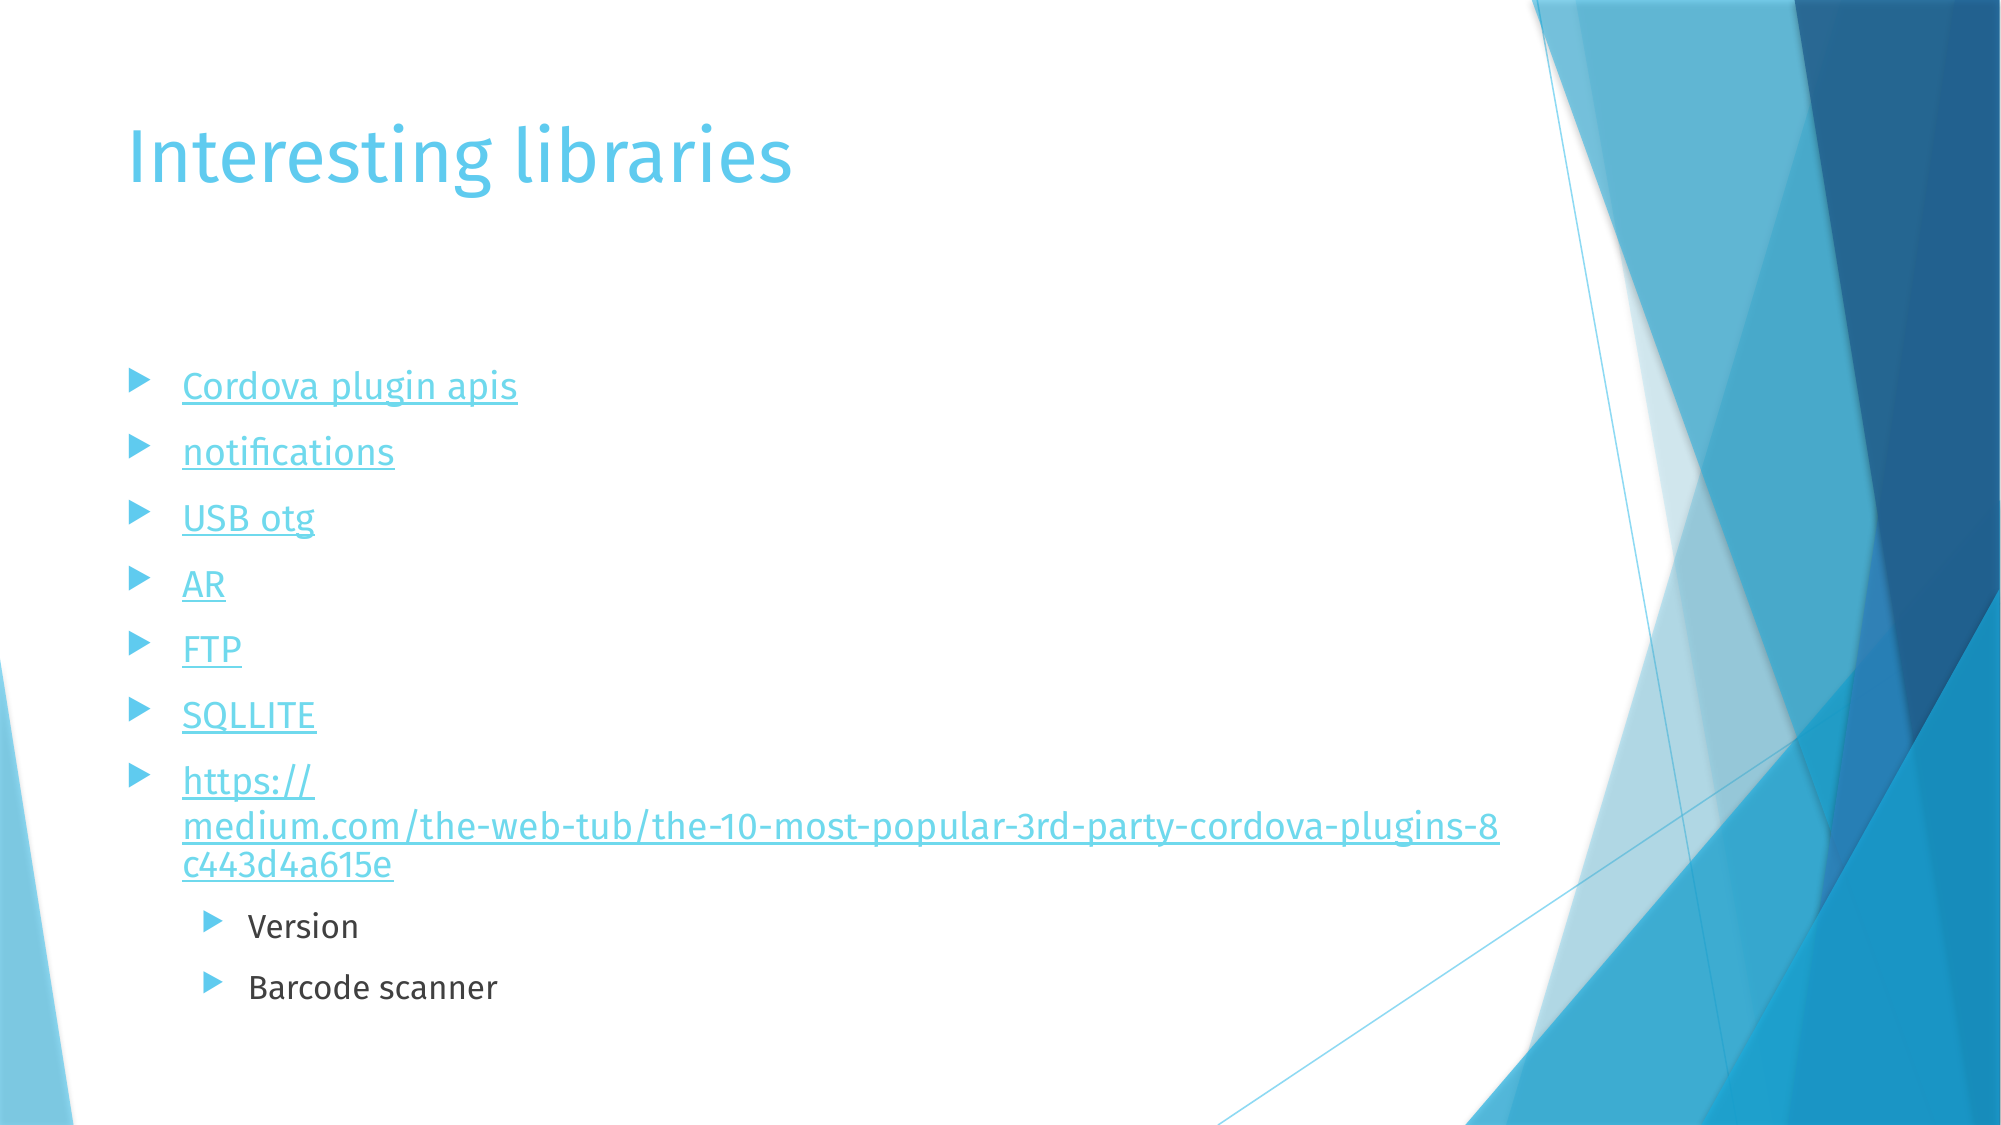

# Interesting libraries
Cordova plugin apis
notifications
USB otg
AR
FTP
SQLLITE
https://medium.com/the-web-tub/the-10-most-popular-3rd-party-cordova-plugins-8c443d4a615e
Version
Barcode scanner